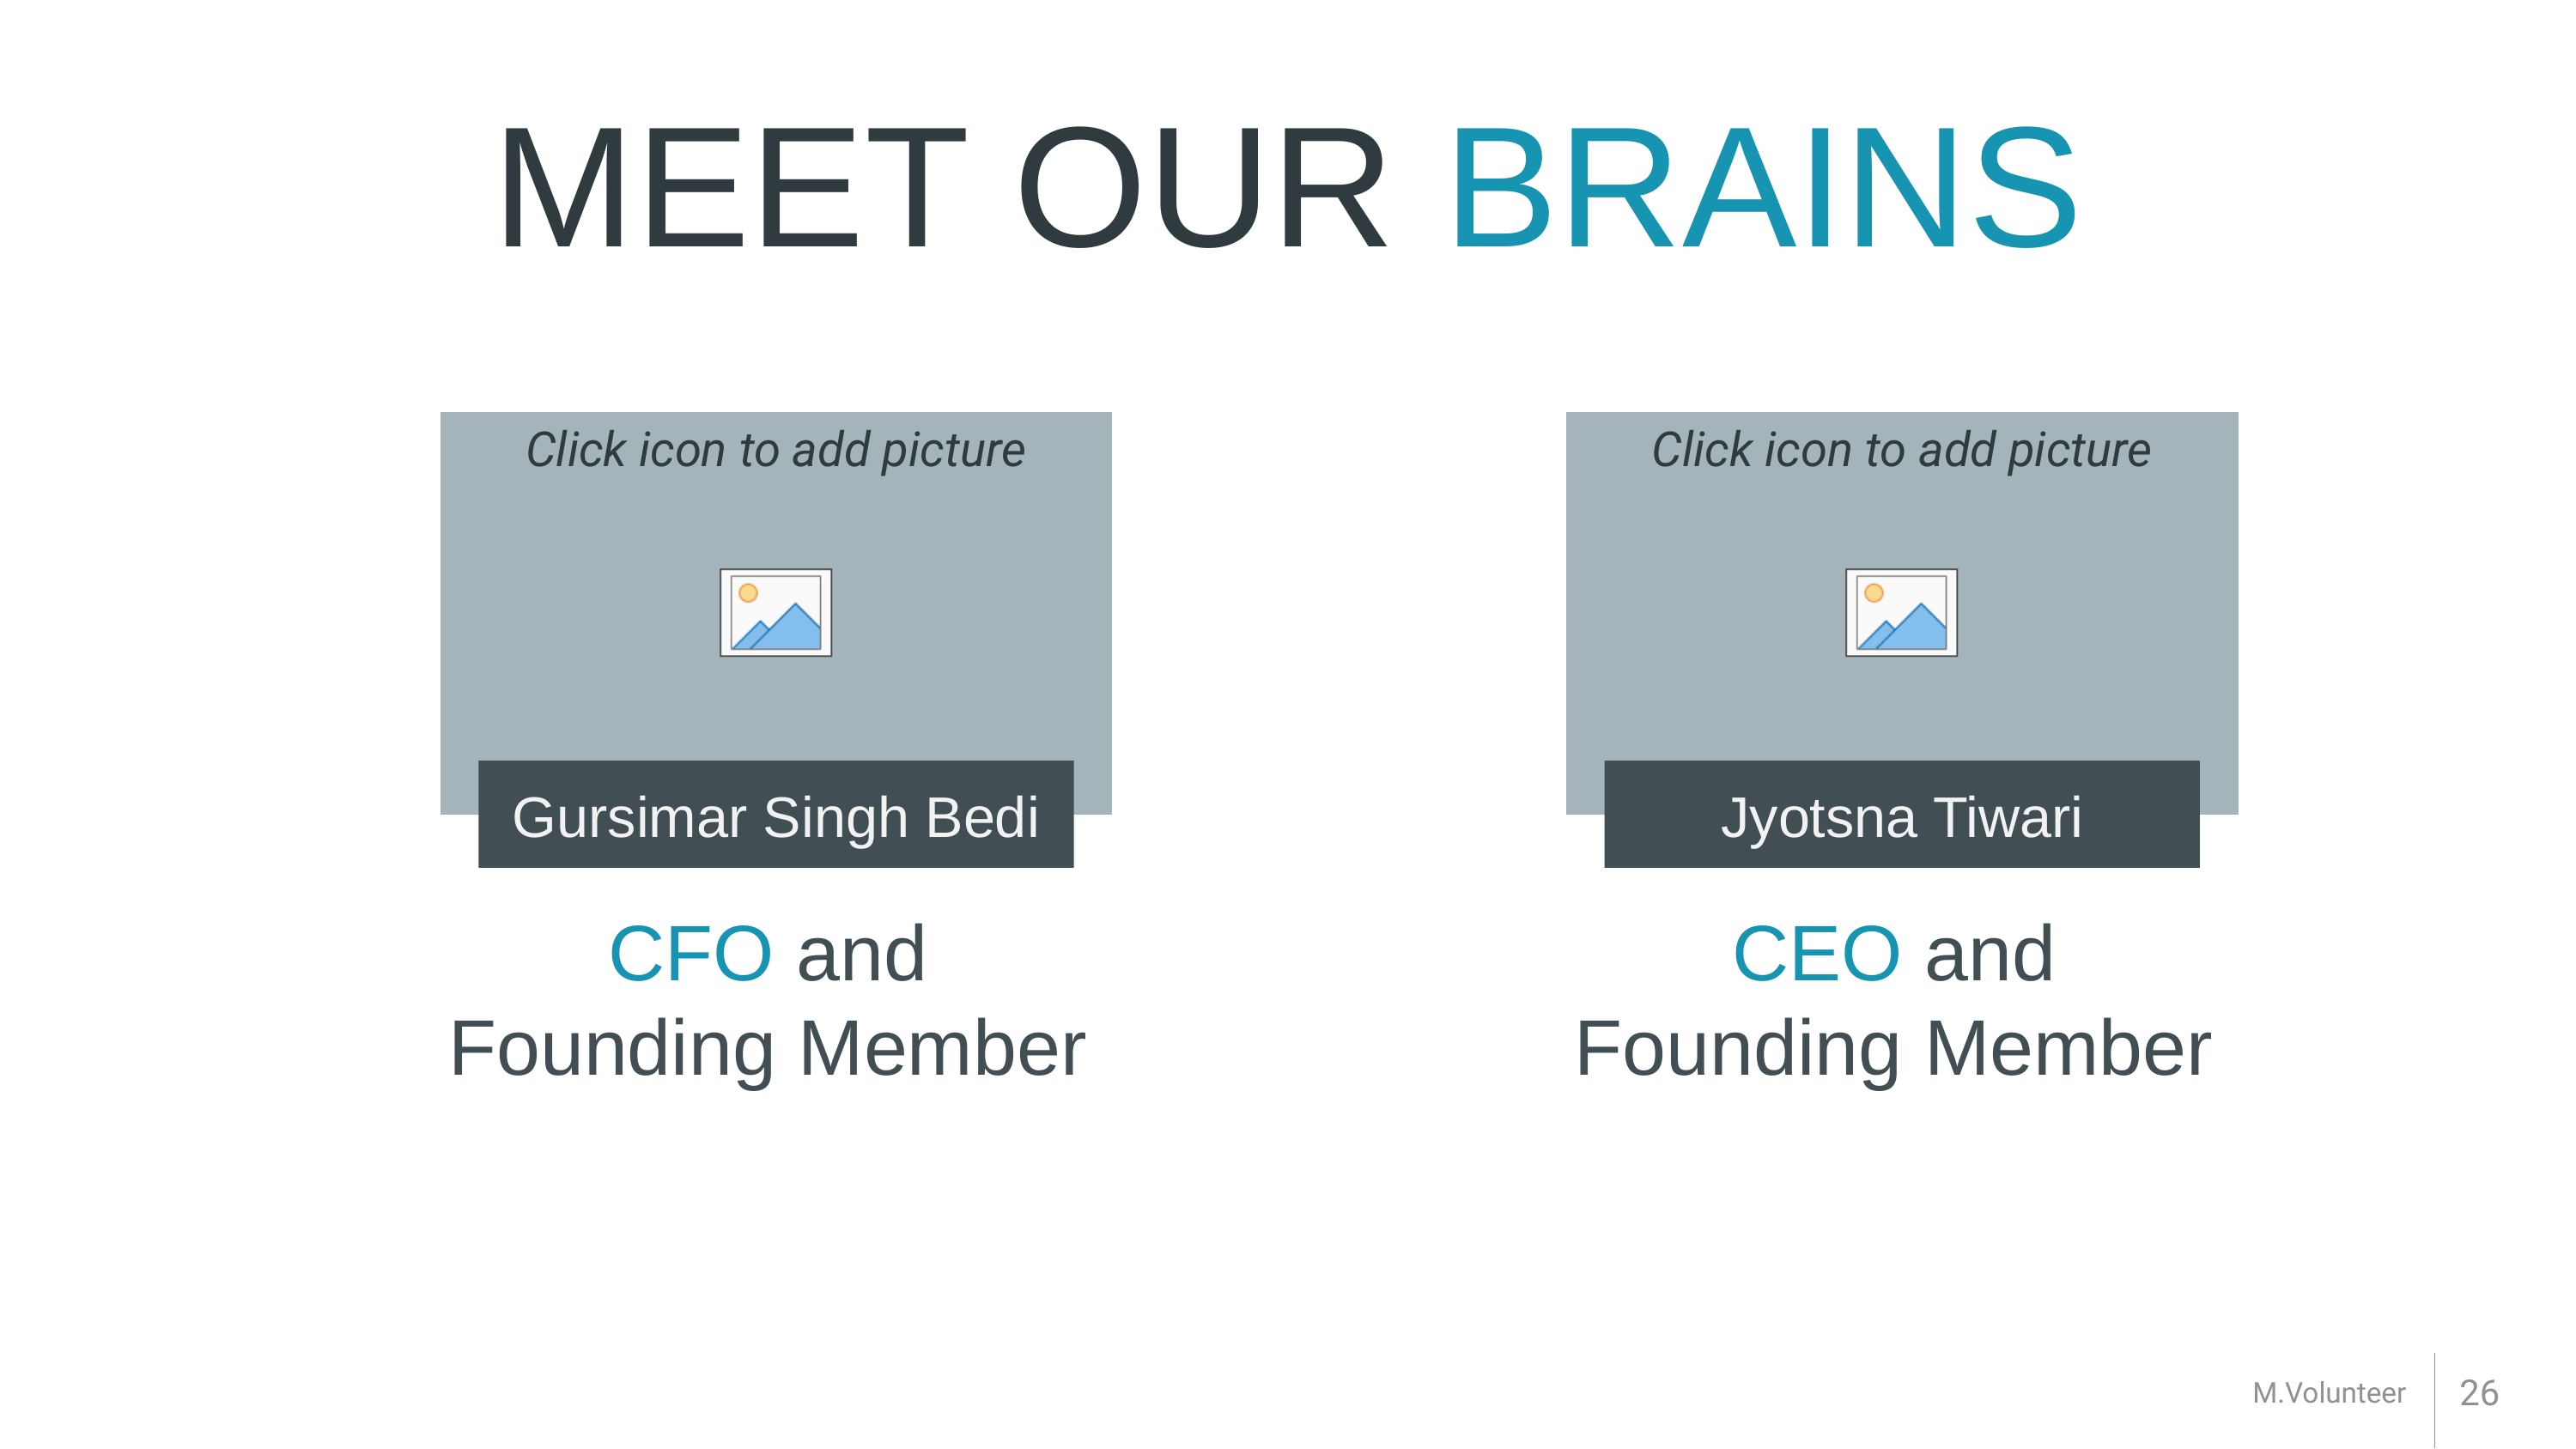

# MEET OUR BRAINS

Gursimar Singh Bedi
Jyotsna Tiwari
CFO and Founding Member
CEO and Founding Member
26
M.Volunteer